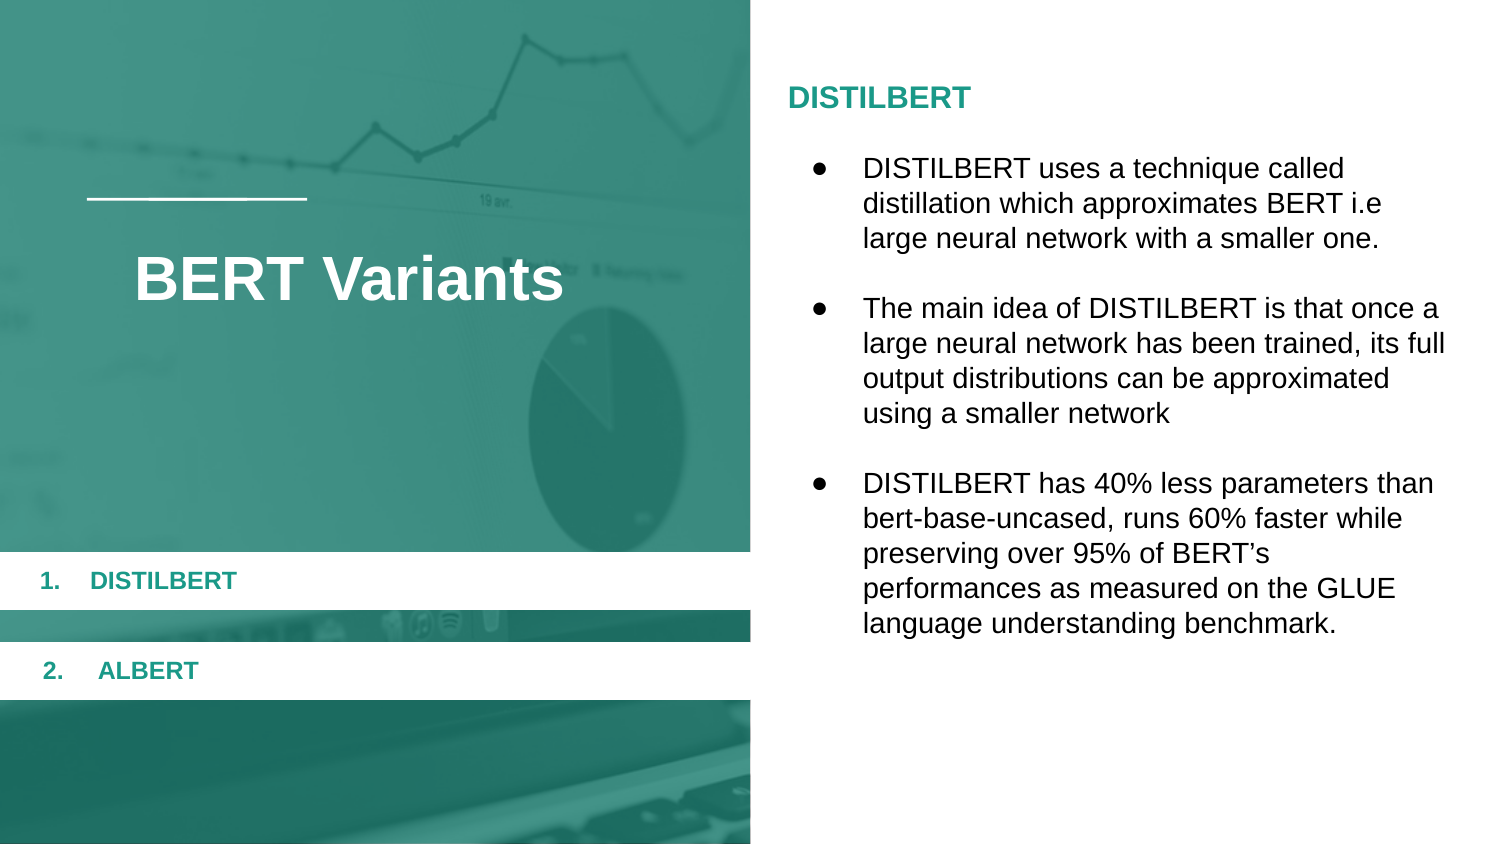

DISTILBERT

DISTILBERT uses a technique called distillation which approximates BERT i.e large neural network with a smaller one.

The main idea of DISTILBERT is that once a large neural network has been trained, its full output distributions can be approximated using a smaller network

DISTILBERT has 40% less parameters than bert-base-uncased, runs 60% faster while preserving over 95% of BERT’s performances as measured on the GLUE language understanding benchmark.
# BERT Variants
DISTILBERT
    2.     ALBERT